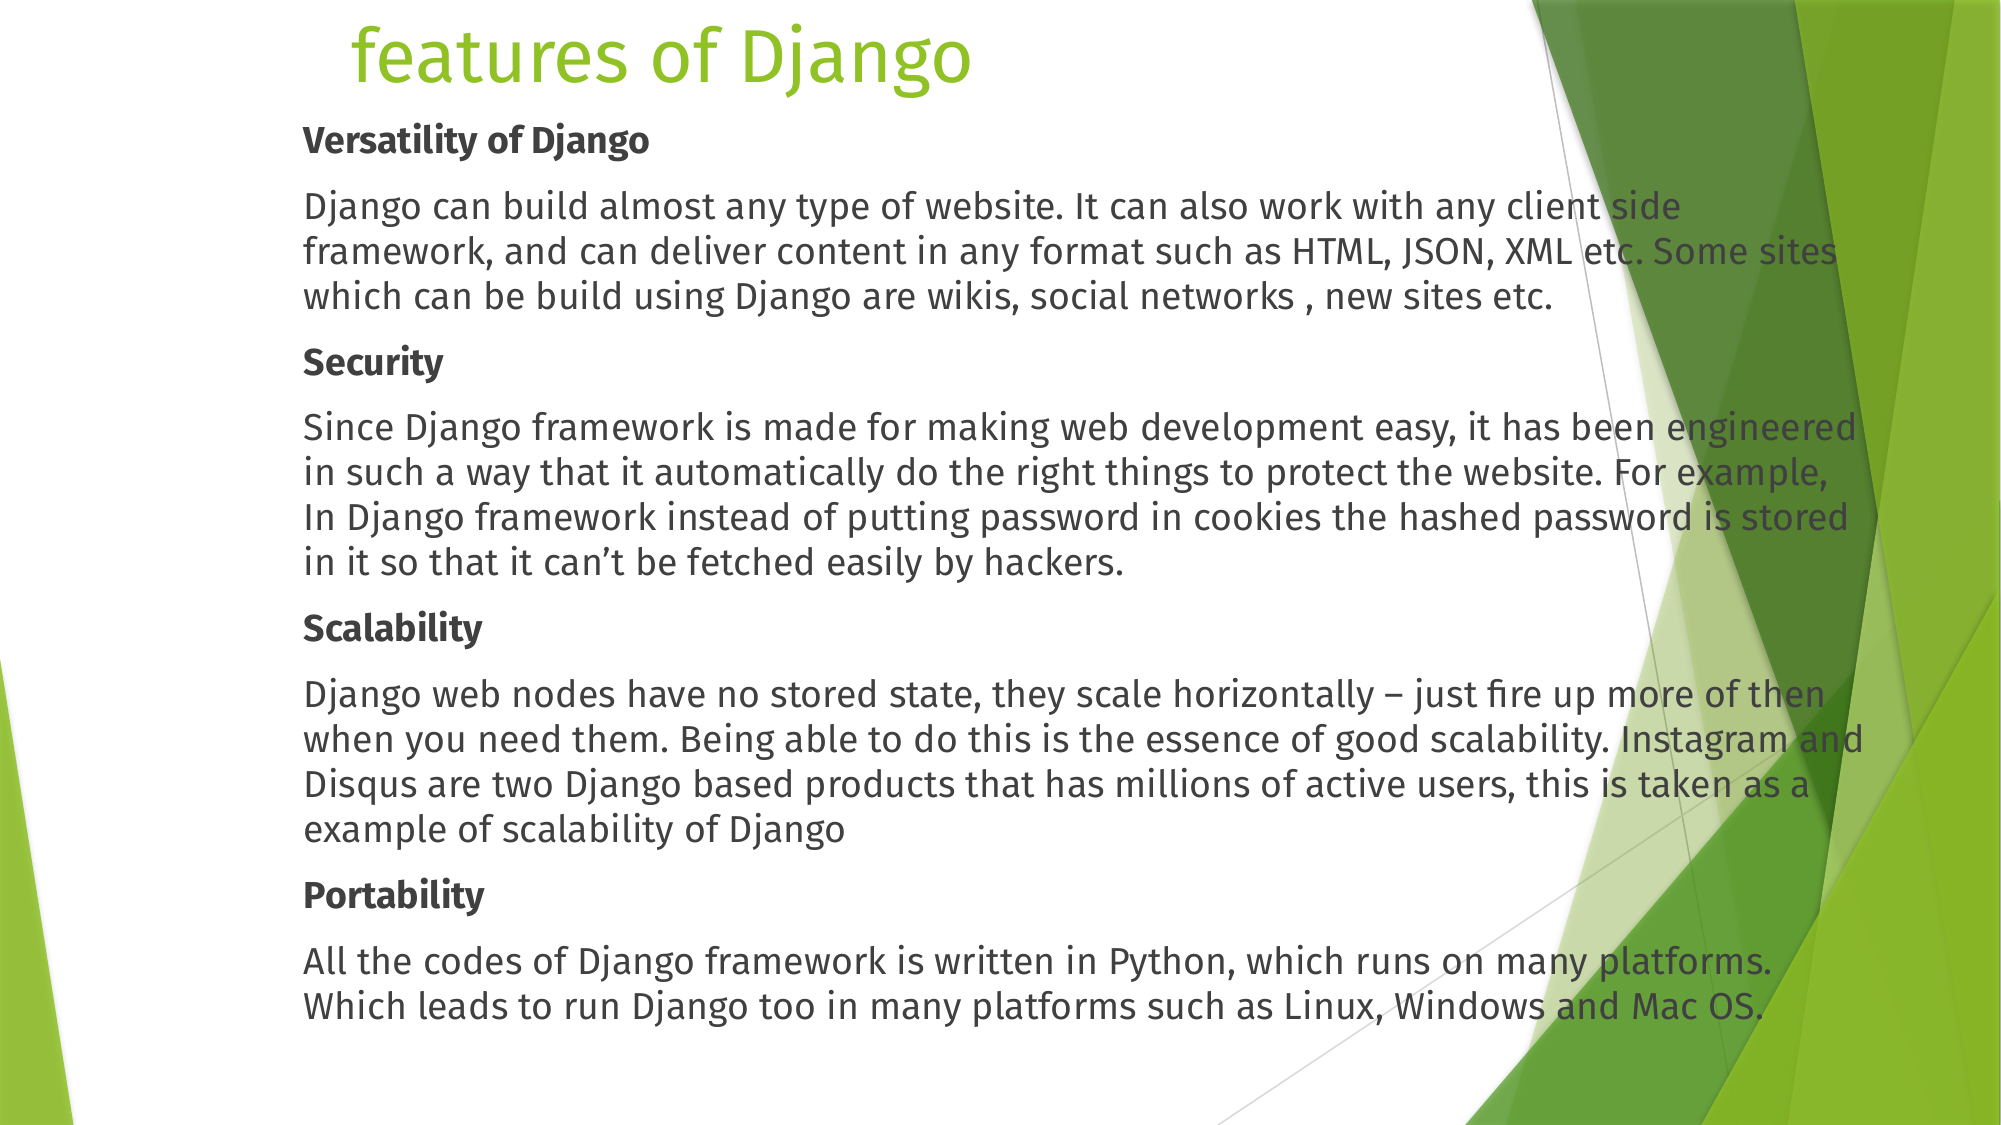

# features of Django
Versatility of Django
Django can build almost any type of website. It can also work with any client side framework, and can deliver content in any format such as HTML, JSON, XML etc. Some sites which can be build using Django are wikis, social networks , new sites etc.
Security
Since Django framework is made for making web development easy, it has been engineered in such a way that it automatically do the right things to protect the website. For example, In Django framework instead of putting password in cookies the hashed password is stored in it so that it can’t be fetched easily by hackers.
Scalability
Django web nodes have no stored state, they scale horizontally – just fire up more of then when you need them. Being able to do this is the essence of good scalability. Instagram and Disqus are two Django based products that has millions of active users, this is taken as a example of scalability of Django
Portability
All the codes of Django framework is written in Python, which runs on many platforms. Which leads to run Django too in many platforms such as Linux, Windows and Mac OS.